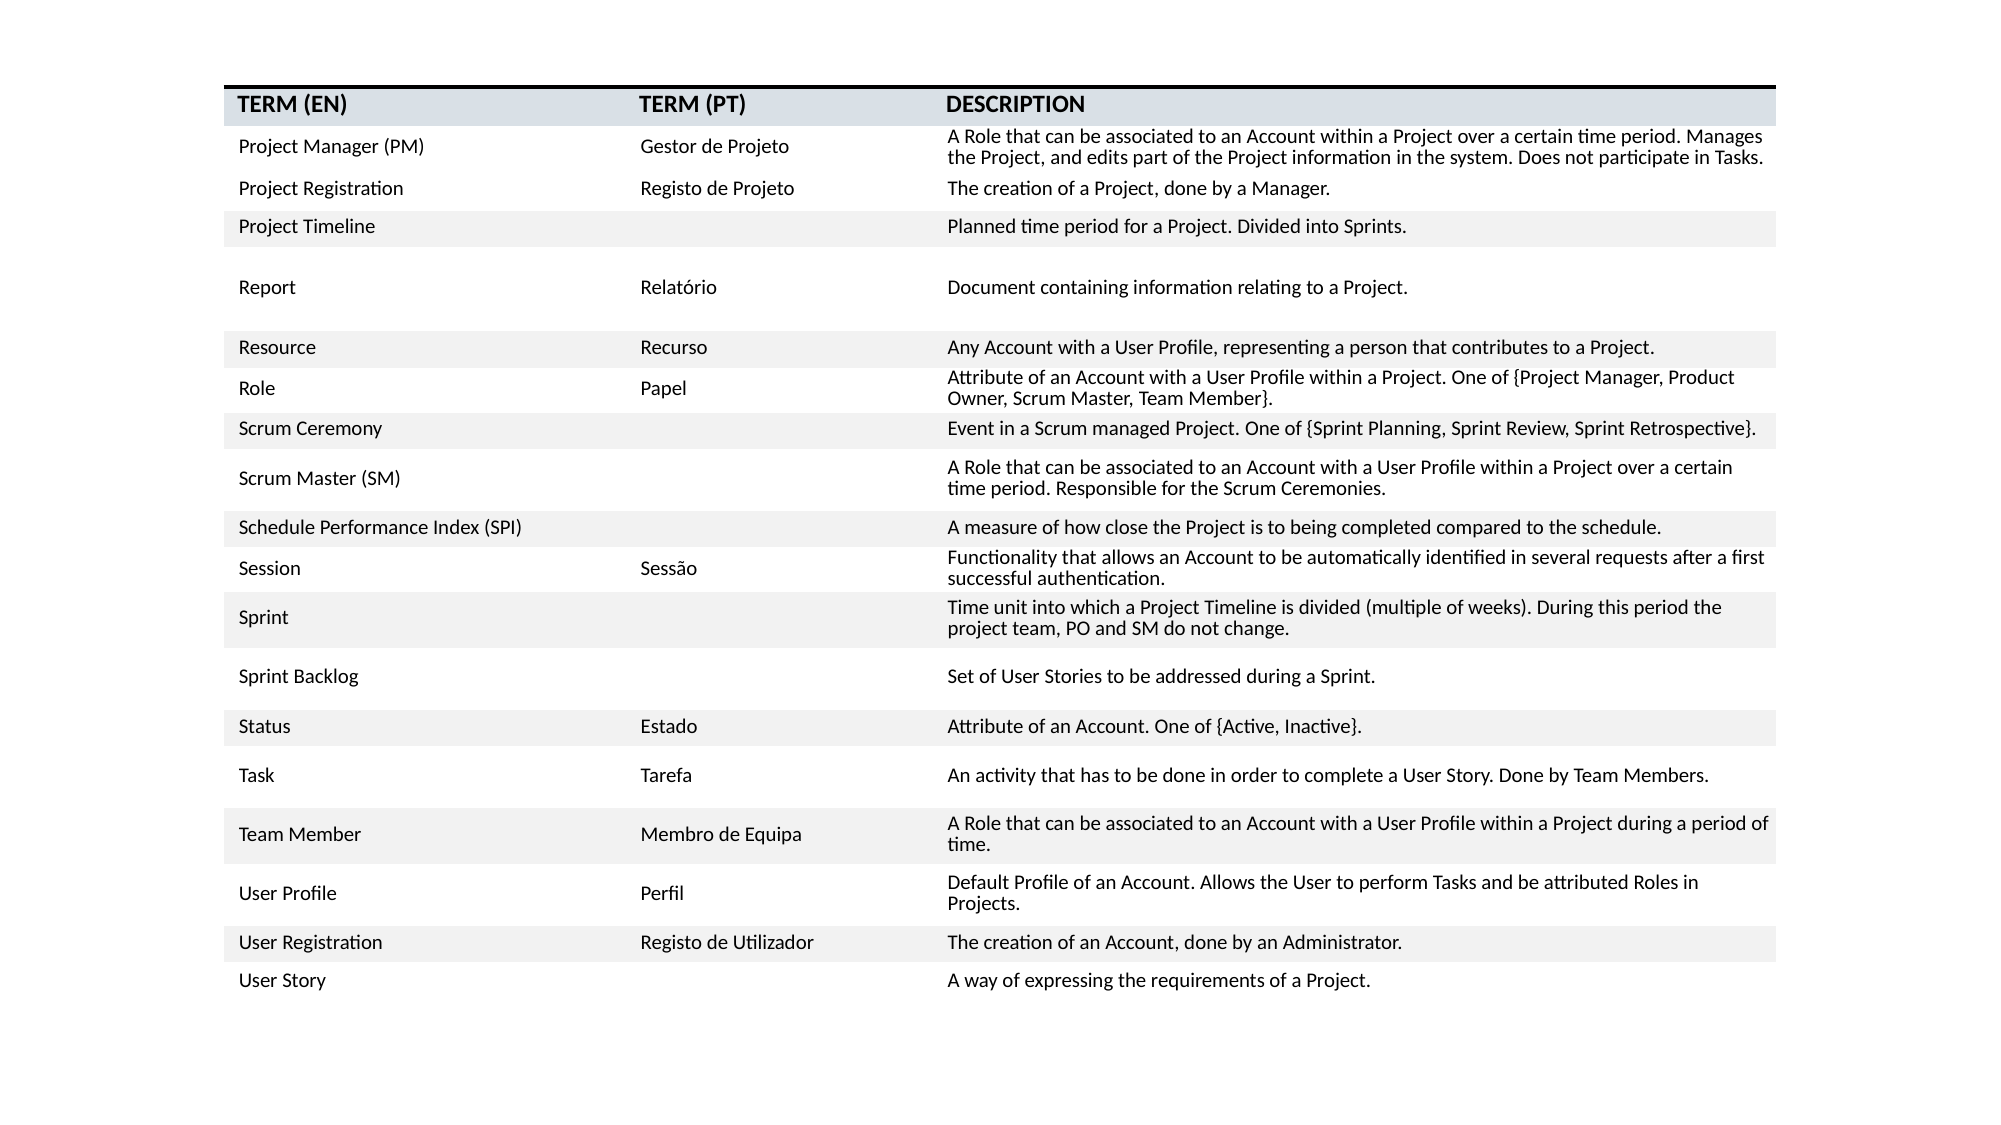

| Term (EN) | Term (PT) | Description |
| --- | --- | --- |
| Project Manager (PM) | Gestor de Projeto | A Role that can be associated to an Account within a Project over a certain time period. Manages the Project, and edits part of the Project information in the system. Does not participate in Tasks. |
| Project Registration | Registo de Projeto | The creation of a Project, done by a Manager. |
| Project Timeline |  | Planned time period for a Project. Divided into Sprints. |
| Report | Relatório | Document containing information relating to a Project. |
| Resource | Recurso | Any Account with a User Profile, representing a person that contributes to a Project. |
| Role | Papel | Attribute of an Account with a User Profile within a Project. One of {Project Manager, Product Owner, Scrum Master, Team Member}. |
| Scrum Ceremony |  | Event in a Scrum managed Project. One of {Sprint Planning, Sprint Review, Sprint Retrospective}. |
| Scrum Master (SM) |  | A Role that can be associated to an Account with a User Profile within a Project over a certain time period. Responsible for the Scrum Ceremonies. |
| Schedule Performance Index (SPI) |  | A measure of how close the Project is to being completed compared to the schedule. |
| Session | Sessão | Functionality that allows an Account to be automatically identified in several requests after a first successful authentication. |
| Sprint |  | Time unit into which a Project Timeline is divided (multiple of weeks). During this period the project team, PO and SM do not change. |
| Sprint Backlog |  | Set of User Stories to be addressed during a Sprint. |
| Status | Estado | Attribute of an Account. One of {Active, Inactive}. |
| Task | Tarefa | An activity that has to be done in order to complete a User Story. Done by Team Members. |
| Team Member | Membro de Equipa | A Role that can be associated to an Account with a User Profile within a Project during a period of time. |
| User Profile | Perfil | Default Profile of an Account. Allows the User to perform Tasks and be attributed Roles in Projects. |
| User Registration | Registo de Utilizador | The creation of an Account, done by an Administrator. |
| User Story |  | A way of expressing the requirements of a Project. |